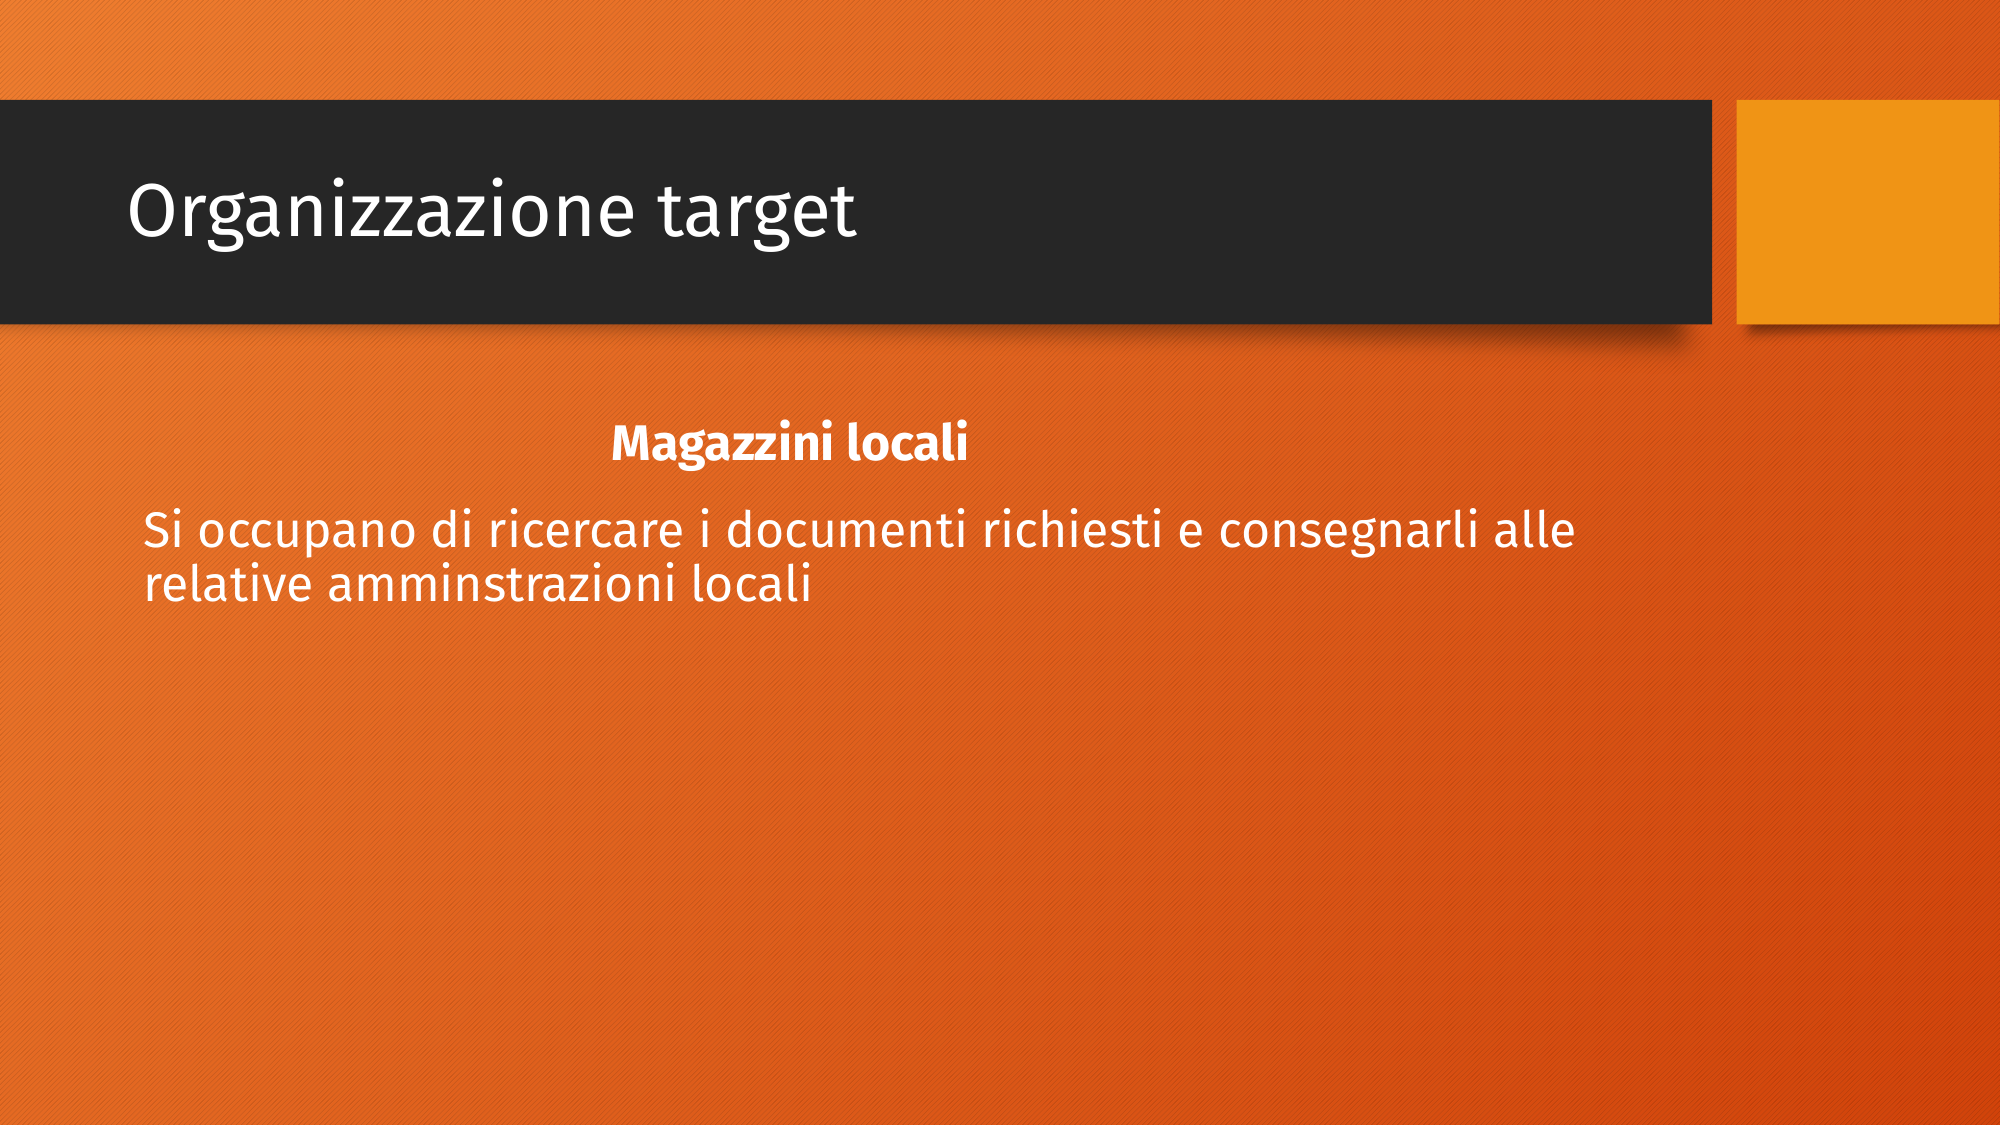

# Organizzazione target
Magazzini locali
Si occupano di ricercare i documenti richiesti e consegnarli alle relative amminstrazioni locali